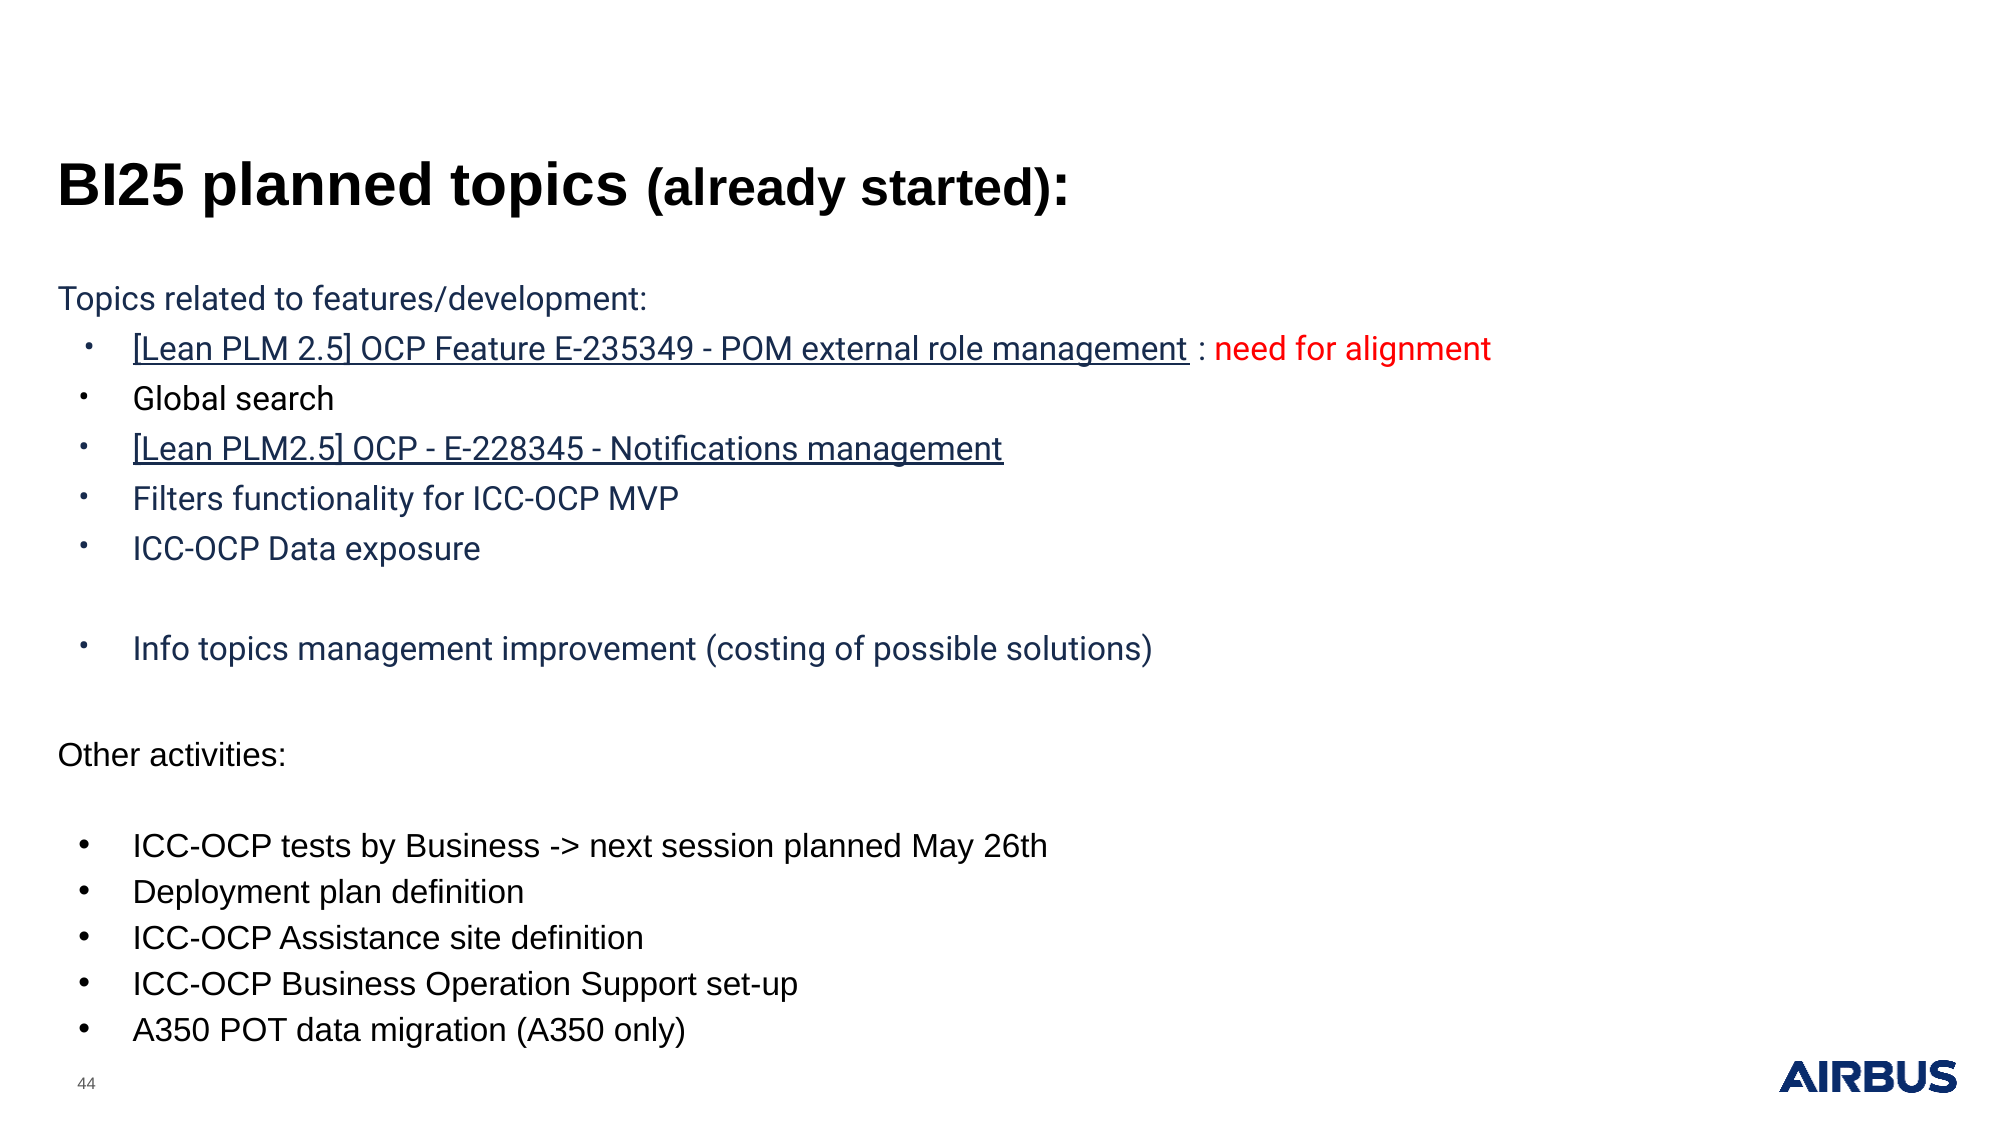

BI25 planned topics (already started):

Topics related to features/development:
[Lean PLM 2.5] OCP Feature E-235349 - POM external role management : need for alignment
Global search
[Lean PLM2.5] OCP - E-228345 - Notifications management
Filters functionality for ICC-OCP MVP
ICC-OCP Data exposure

Info topics management improvement (costing of possible solutions)

Other activities:

ICC-OCP tests by Business -> next session planned May 26th
Deployment plan definition
ICC-OCP Assistance site definition
ICC-OCP Business Operation Support set-up
A350 POT data migration (A350 only)

44